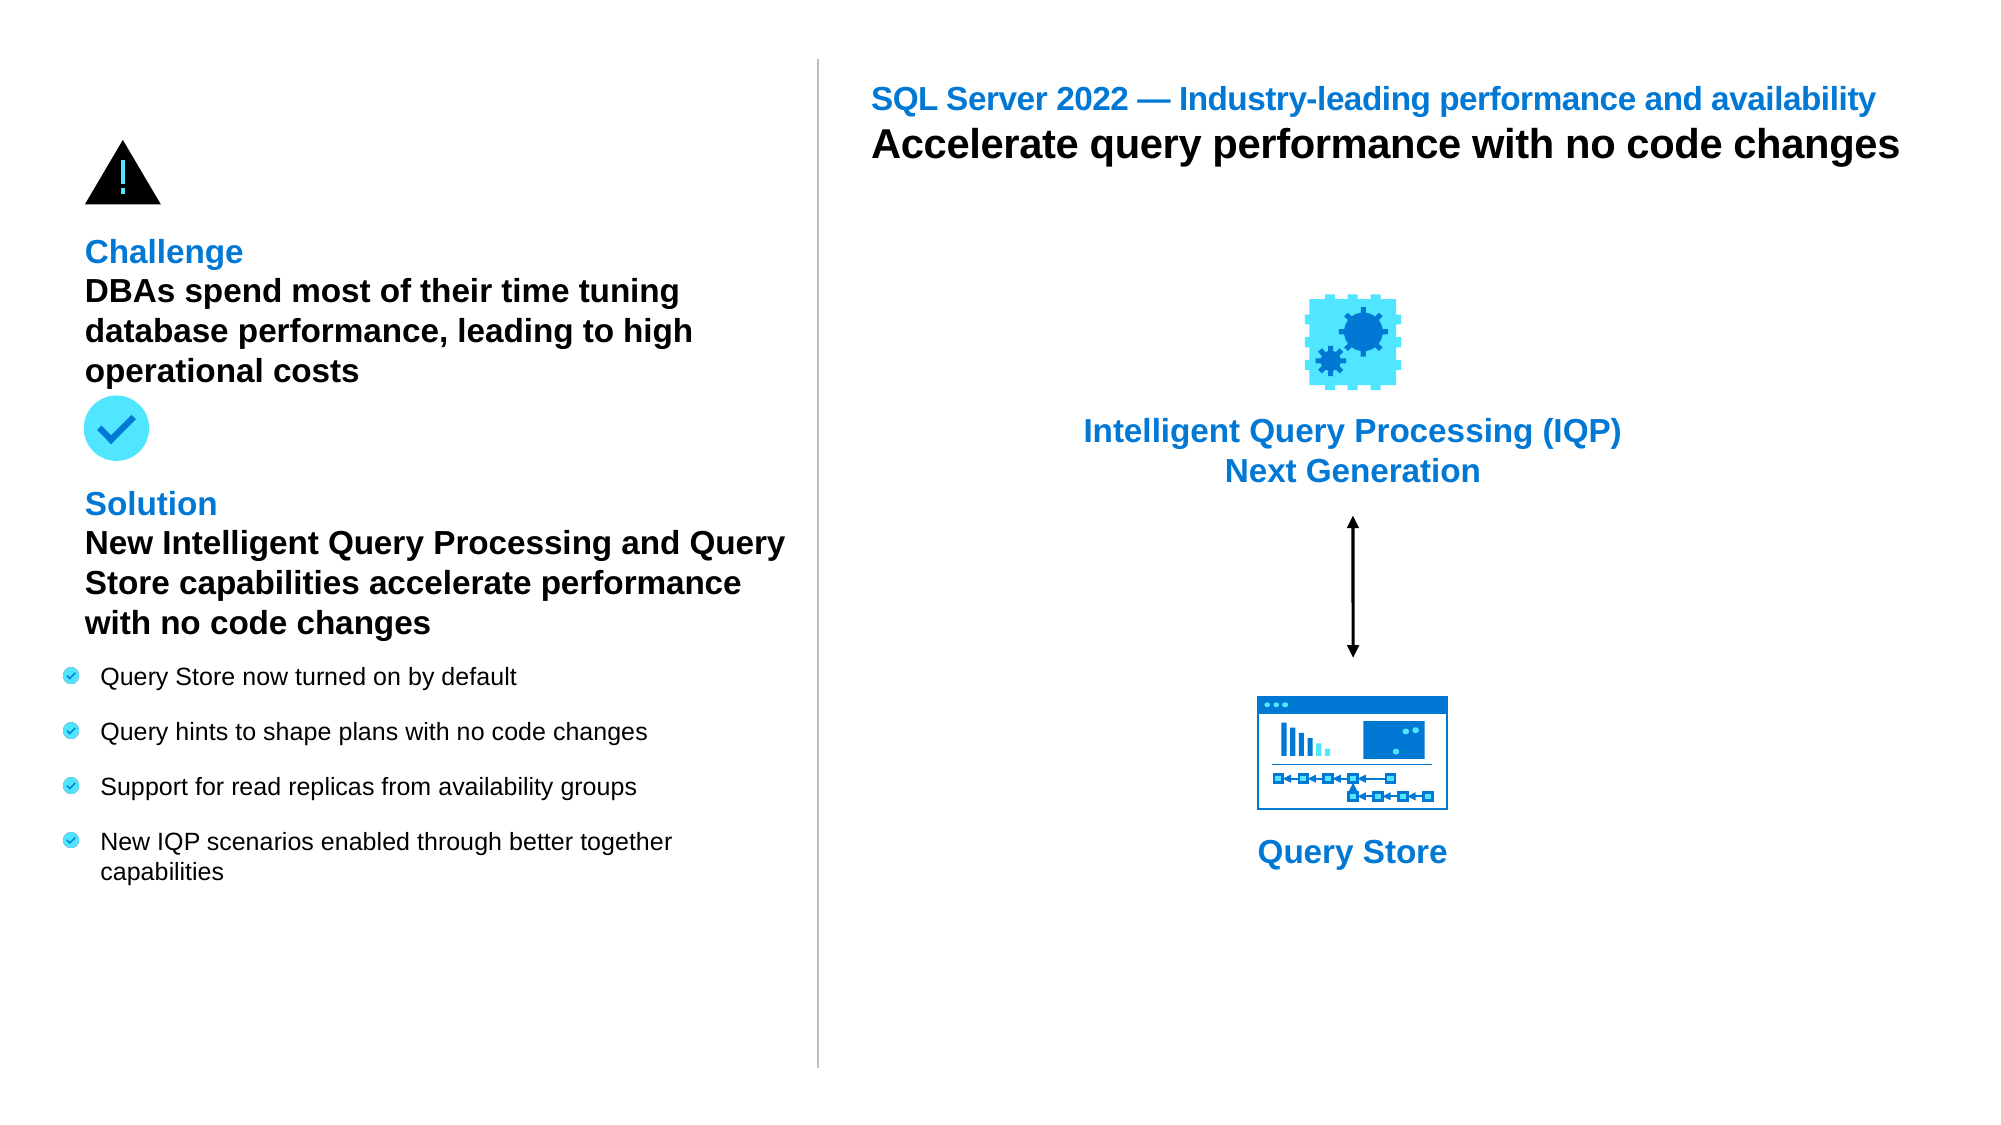

# SQL Server 2022 — Industry-leading performance and availability Accelerate query performance with no code changes
Challenge
DBAs spend most of their time tuning database performance, leading to high operational costs

Intelligent Query Processing (IQP)
Next Generation
Solution
New Intelligent Query Processing and Query Store capabilities accelerate performance with no code changes
Query Store now turned on by default
Query hints to shape plans with no code changes
Support for read replicas from availability groups
New IQP scenarios enabled through better together capabilities

Query Store